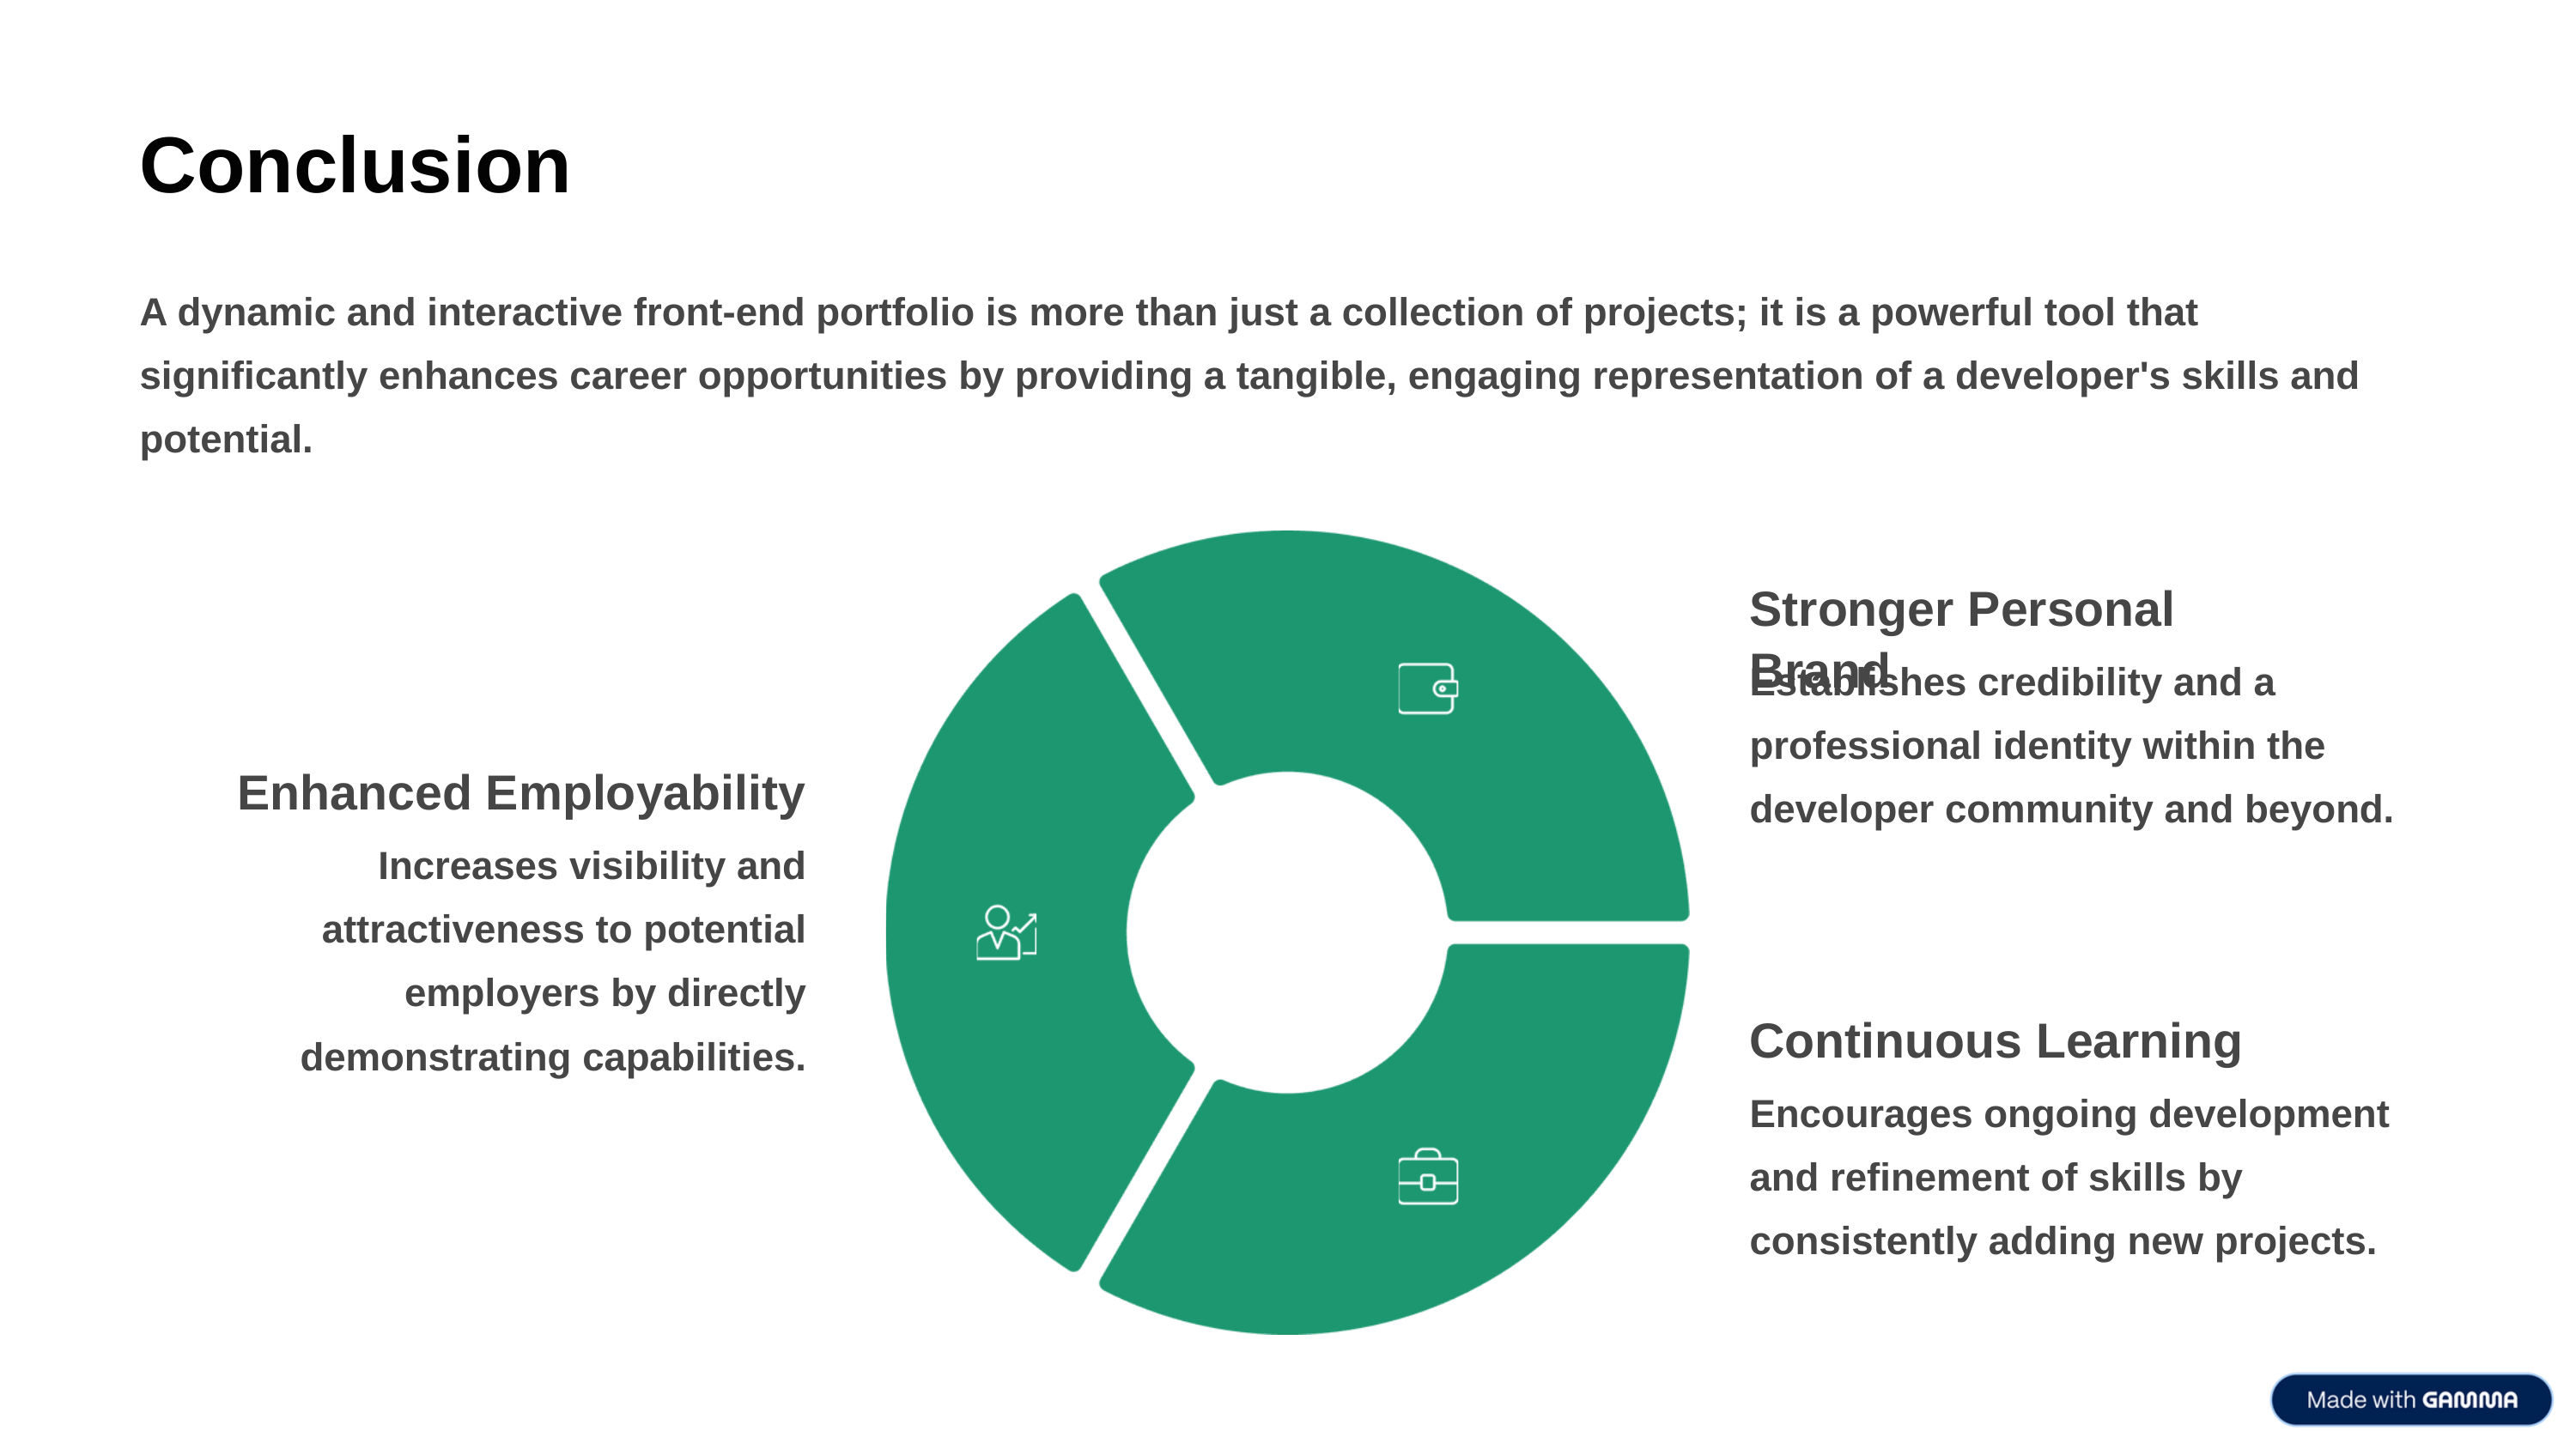

Conclusion
A dynamic and interactive front-end portfolio is more than just a collection of projects; it is a powerful tool that significantly enhances career opportunities by providing a tangible, engaging representation of a developer's skills and potential.

Stronger Personal Brand
Establishes credibility and a professional identity within the developer community and beyond.

Enhanced Employability
Increases visibility and attractiveness to potential employers by directly demonstrating capabilities.

Continuous Learning
Encourages ongoing development and refinement of skills by consistently adding new projects.